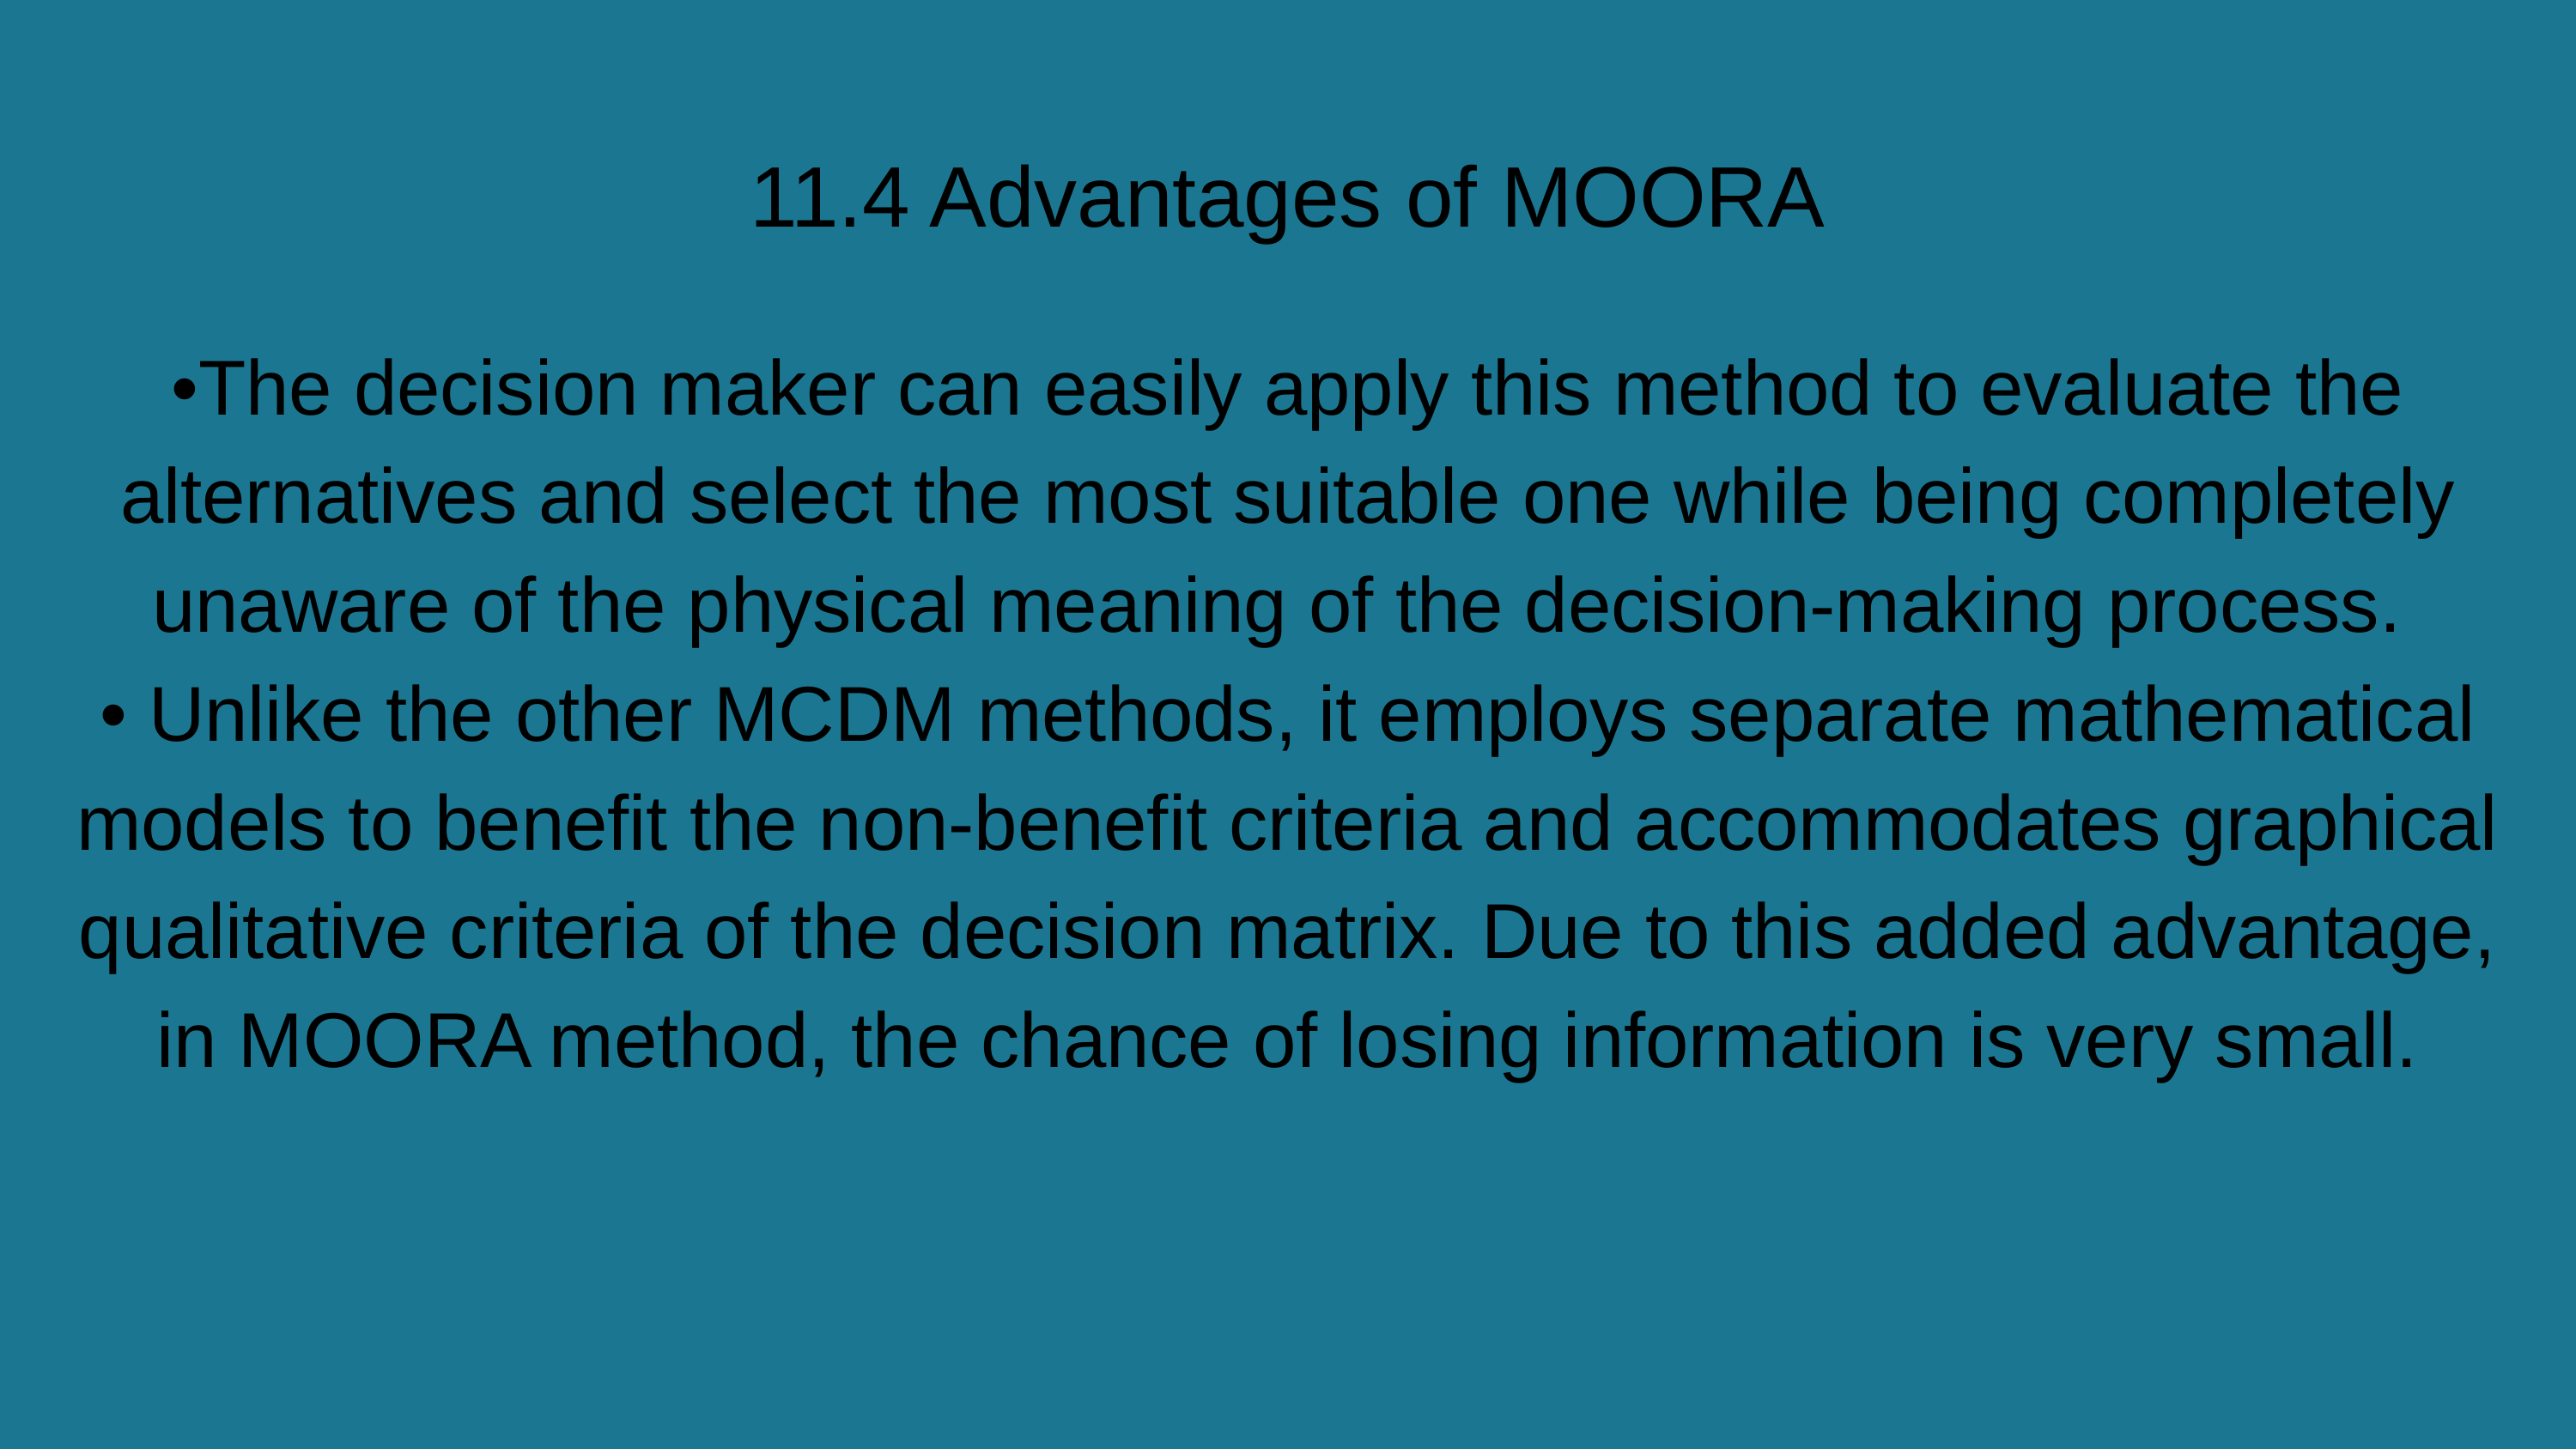

11.4 Advantages of MOORA

•The decision maker can easily apply this method to evaluate the alternatives and select the most suitable one while being completely unaware of the physical meaning of the decision-making process.
• Unlike the other MCDM methods, it employs separate mathematical models to benefit the non-benefit criteria and accommodates graphical qualitative criteria of the decision matrix. Due to this added advantage, in MOORA method, the chance of losing information is very small.